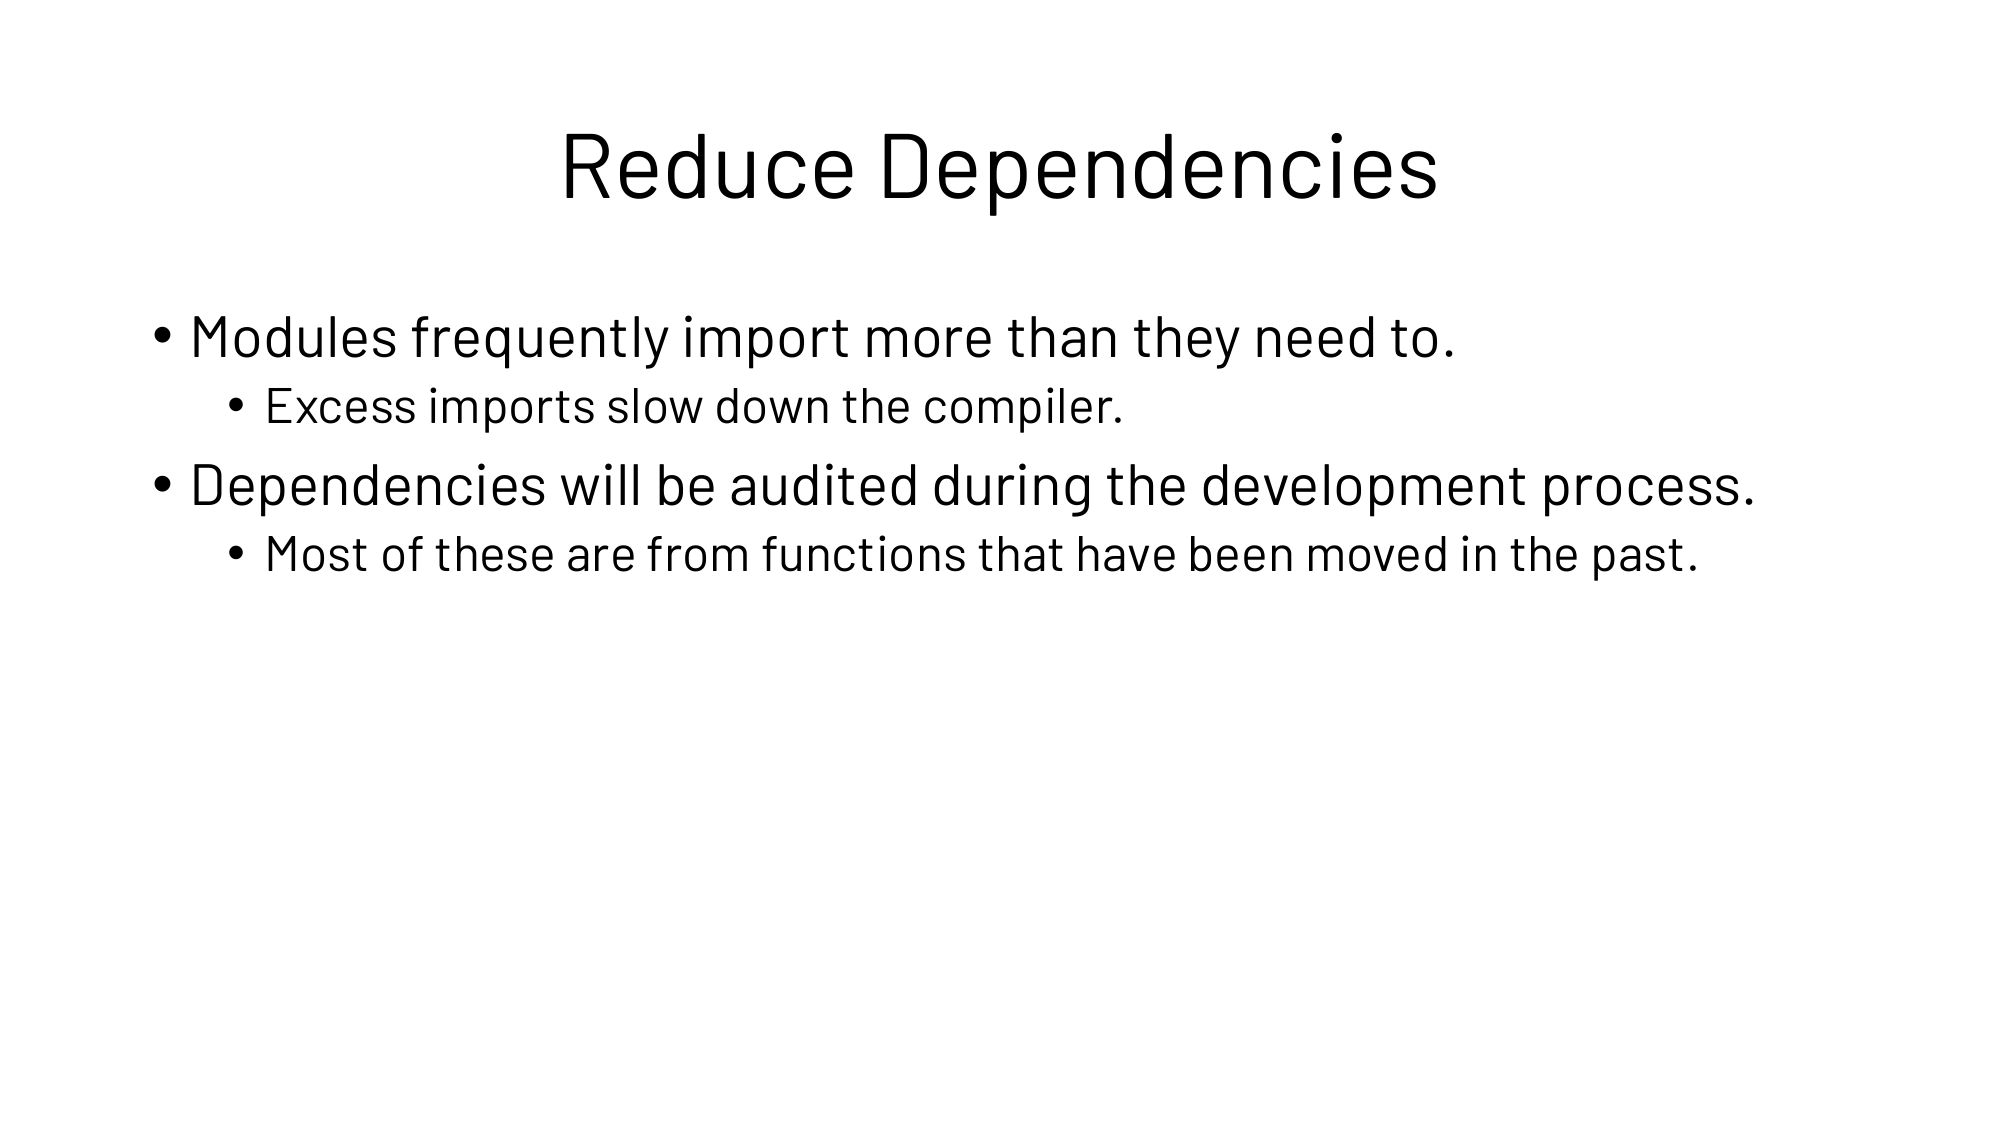

# Reduce Dependencies
Modules frequently import more than they need to.
Excess imports slow down the compiler.
Dependencies will be audited during the development process.
Most of these are from functions that have been moved in the past.